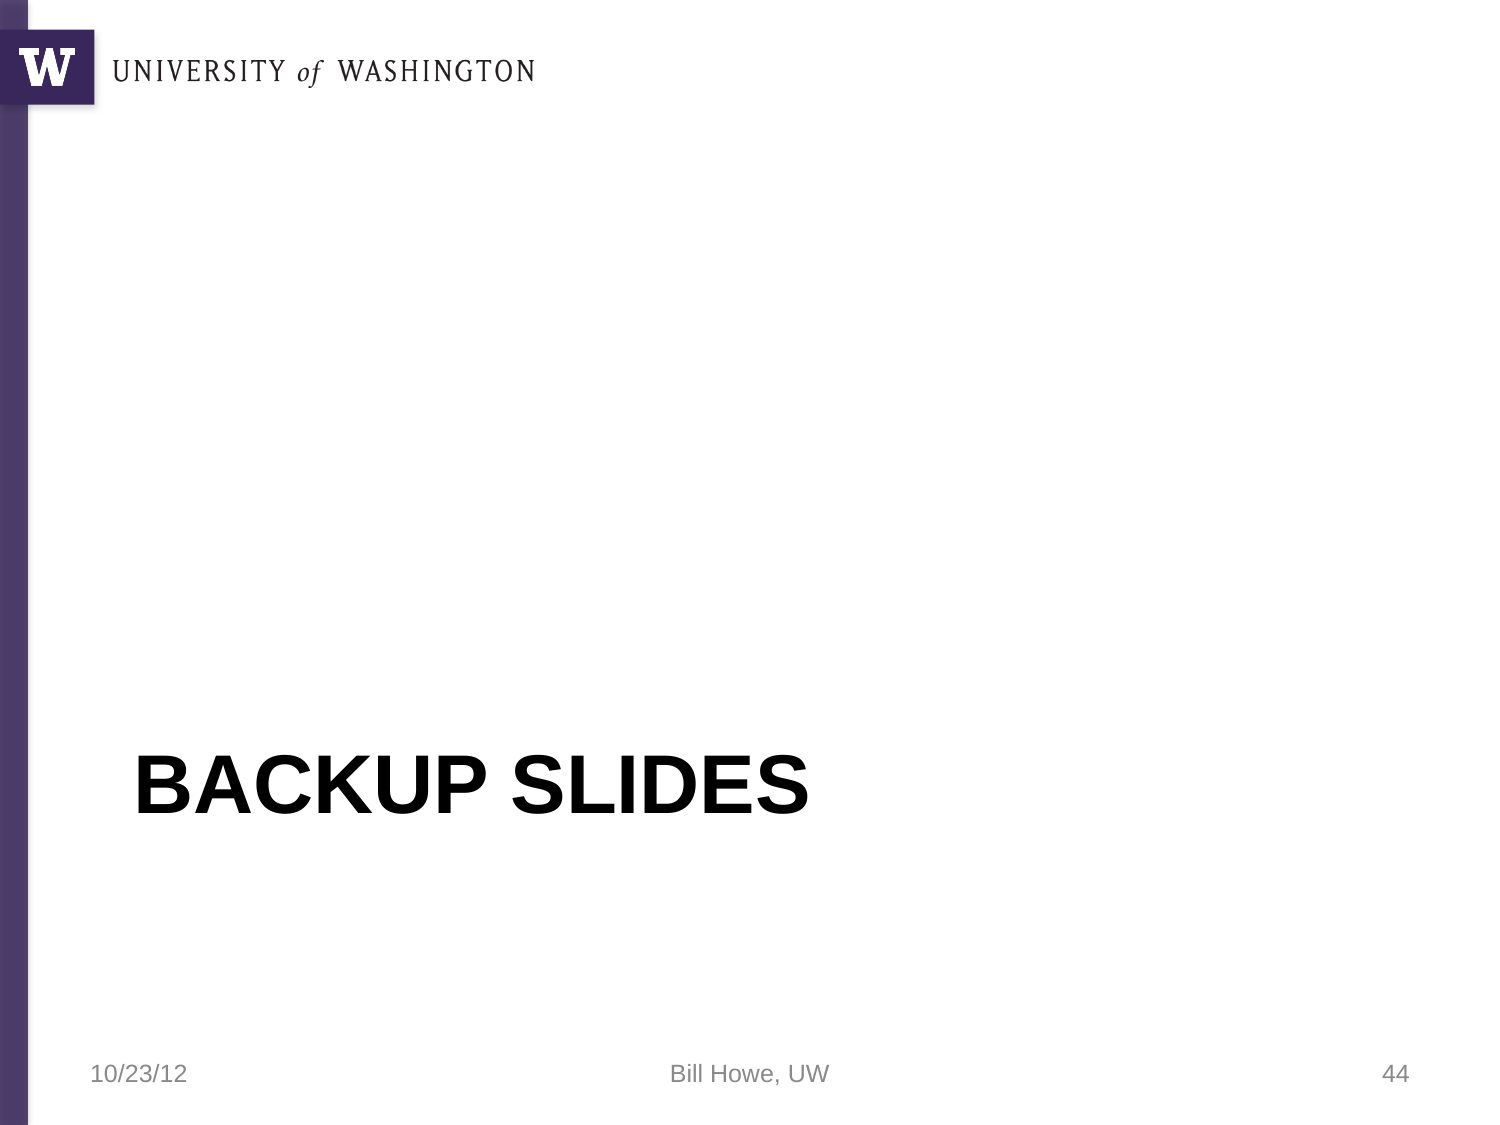

# Backup Slides
10/23/12
Bill Howe, UW
44